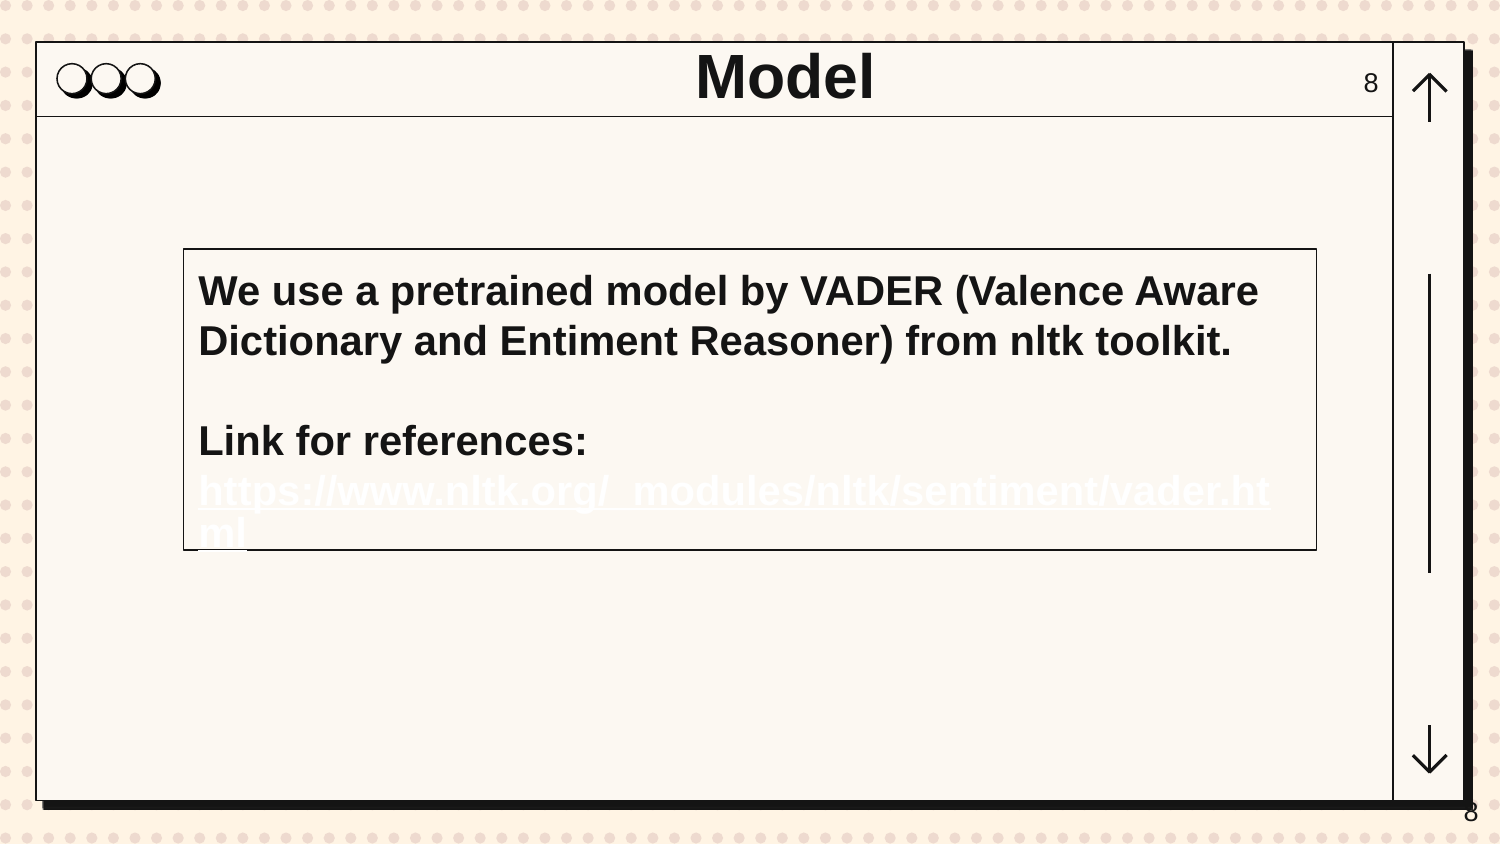

# Model
8
We use a pretrained model by VADER (Valence Aware Dictionary and Entiment Reasoner) from nltk toolkit.

Link for references:
https://www.nltk.org/_modules/nltk/sentiment/vader.html
8